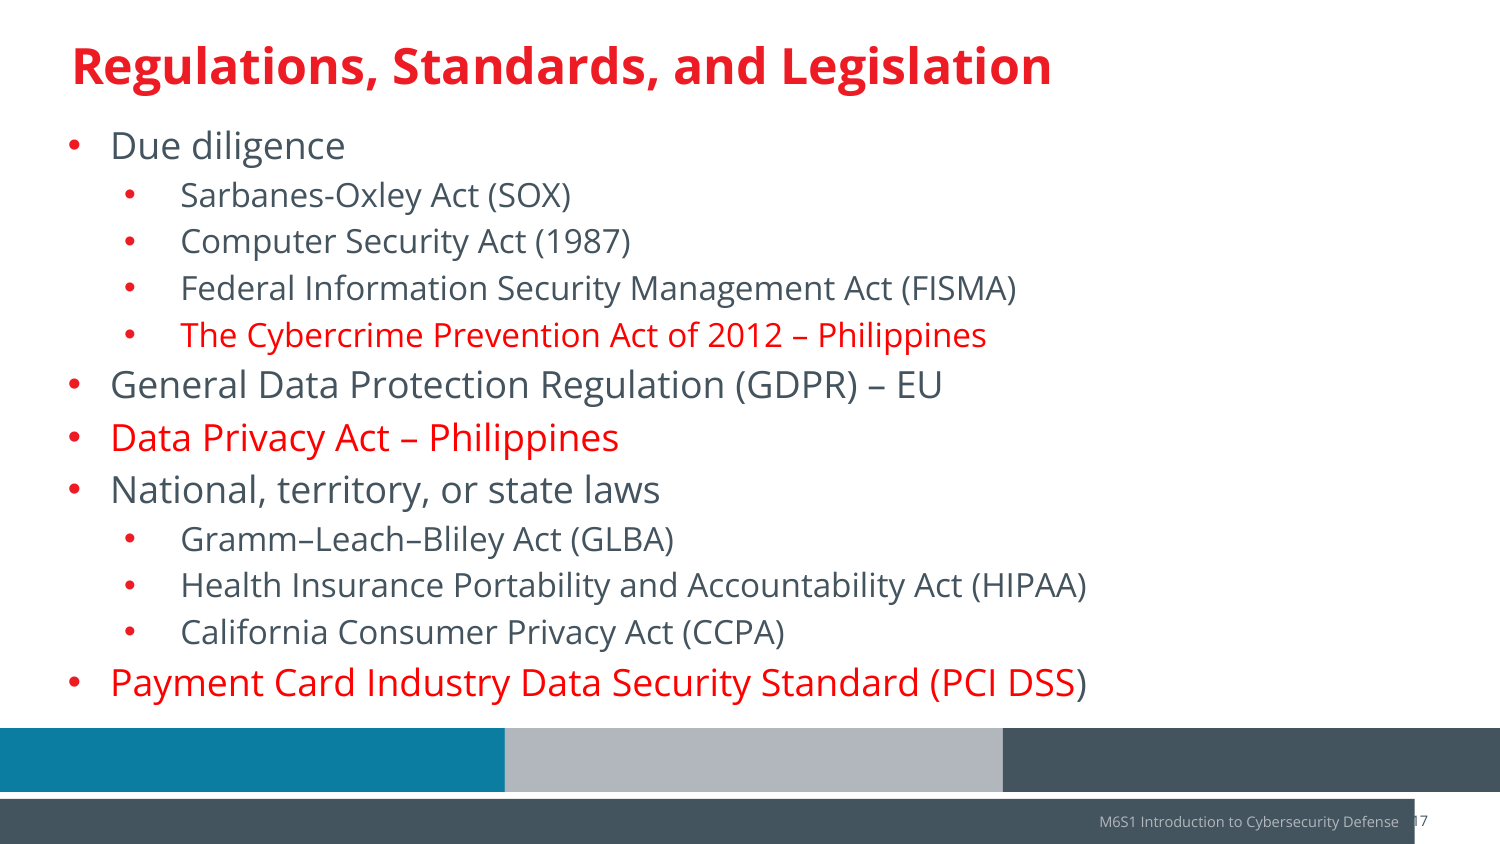

# Regulations, Standards, and Legislation
Due diligence
Sarbanes-Oxley Act (SOX)
Computer Security Act (1987)
Federal Information Security Management Act (FISMA)
The Cybercrime Prevention Act of 2012 – Philippines
General Data Protection Regulation (GDPR) – EU
Data Privacy Act – Philippines
National, territory, or state laws
Gramm–Leach–Bliley Act (GLBA)
Health Insurance Portability and Accountability Act (HIPAA)
California Consumer Privacy Act (CCPA)
Payment Card Industry Data Security Standard (PCI DSS)
M6S1 Introduction to Cybersecurity Defense
CompTIA Security+ Lesson 1 | Copyright © 2020 CompTIA Properties, LLC. All Rights Reserved.  |  CompTIA.org
17